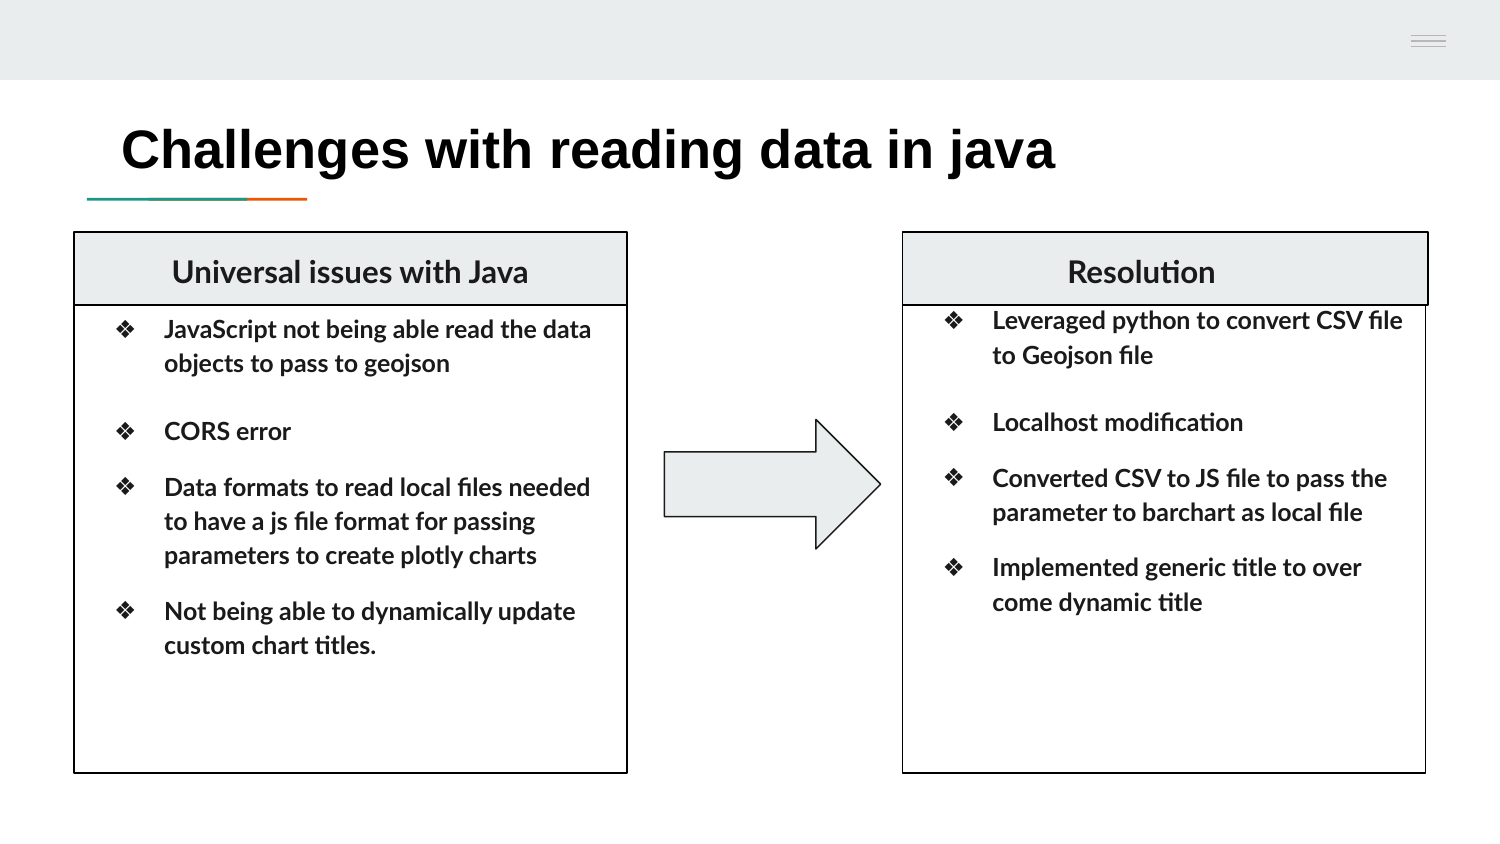

# Challenges with reading data in java
Universal issues with Java
Resolution
Leveraged python to convert CSV file to Geojson file
Localhost modification
Converted CSV to JS file to pass the parameter to barchart as local file
Implemented generic title to over come dynamic title

JavaScript not being able read the data objects to pass to geojson
CORS error
Data formats to read local files needed to have a js file format for passing parameters to create plotly charts
Not being able to dynamically update custom chart titles.